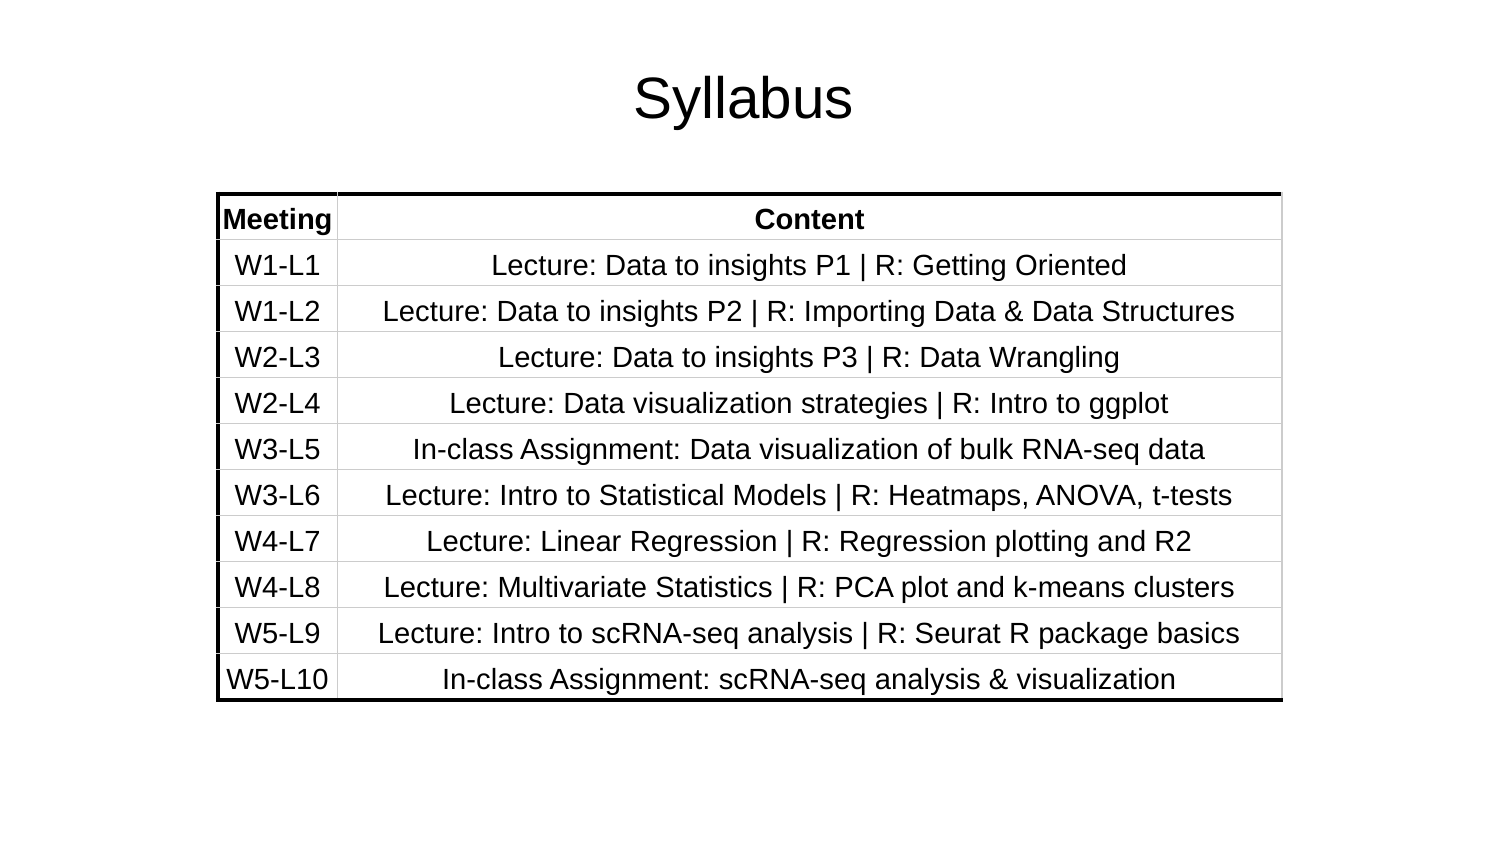

# Syllabus
| Meeting | Content |
| --- | --- |
| W1-L1 | Lecture: Data to insights P1 | R: Getting Oriented |
| W1-L2 | Lecture: Data to insights P2 | R: Importing Data & Data Structures |
| W2-L3 | Lecture: Data to insights P3 | R: Data Wrangling |
| W2-L4 | Lecture: Data visualization strategies | R: Intro to ggplot |
| W3-L5 | In-class Assignment: Data visualization of bulk RNA-seq data |
| W3-L6 | Lecture: Intro to Statistical Models | R: Heatmaps, ANOVA, t-tests |
| W4-L7 | Lecture: Linear Regression | R: Regression plotting and R2 |
| W4-L8 | Lecture: Multivariate Statistics | R: PCA plot and k-means clusters |
| W5-L9 | Lecture: Intro to scRNA-seq analysis | R: Seurat R package basics |
| W5-L10 | In-class Assignment: scRNA-seq analysis & visualization |